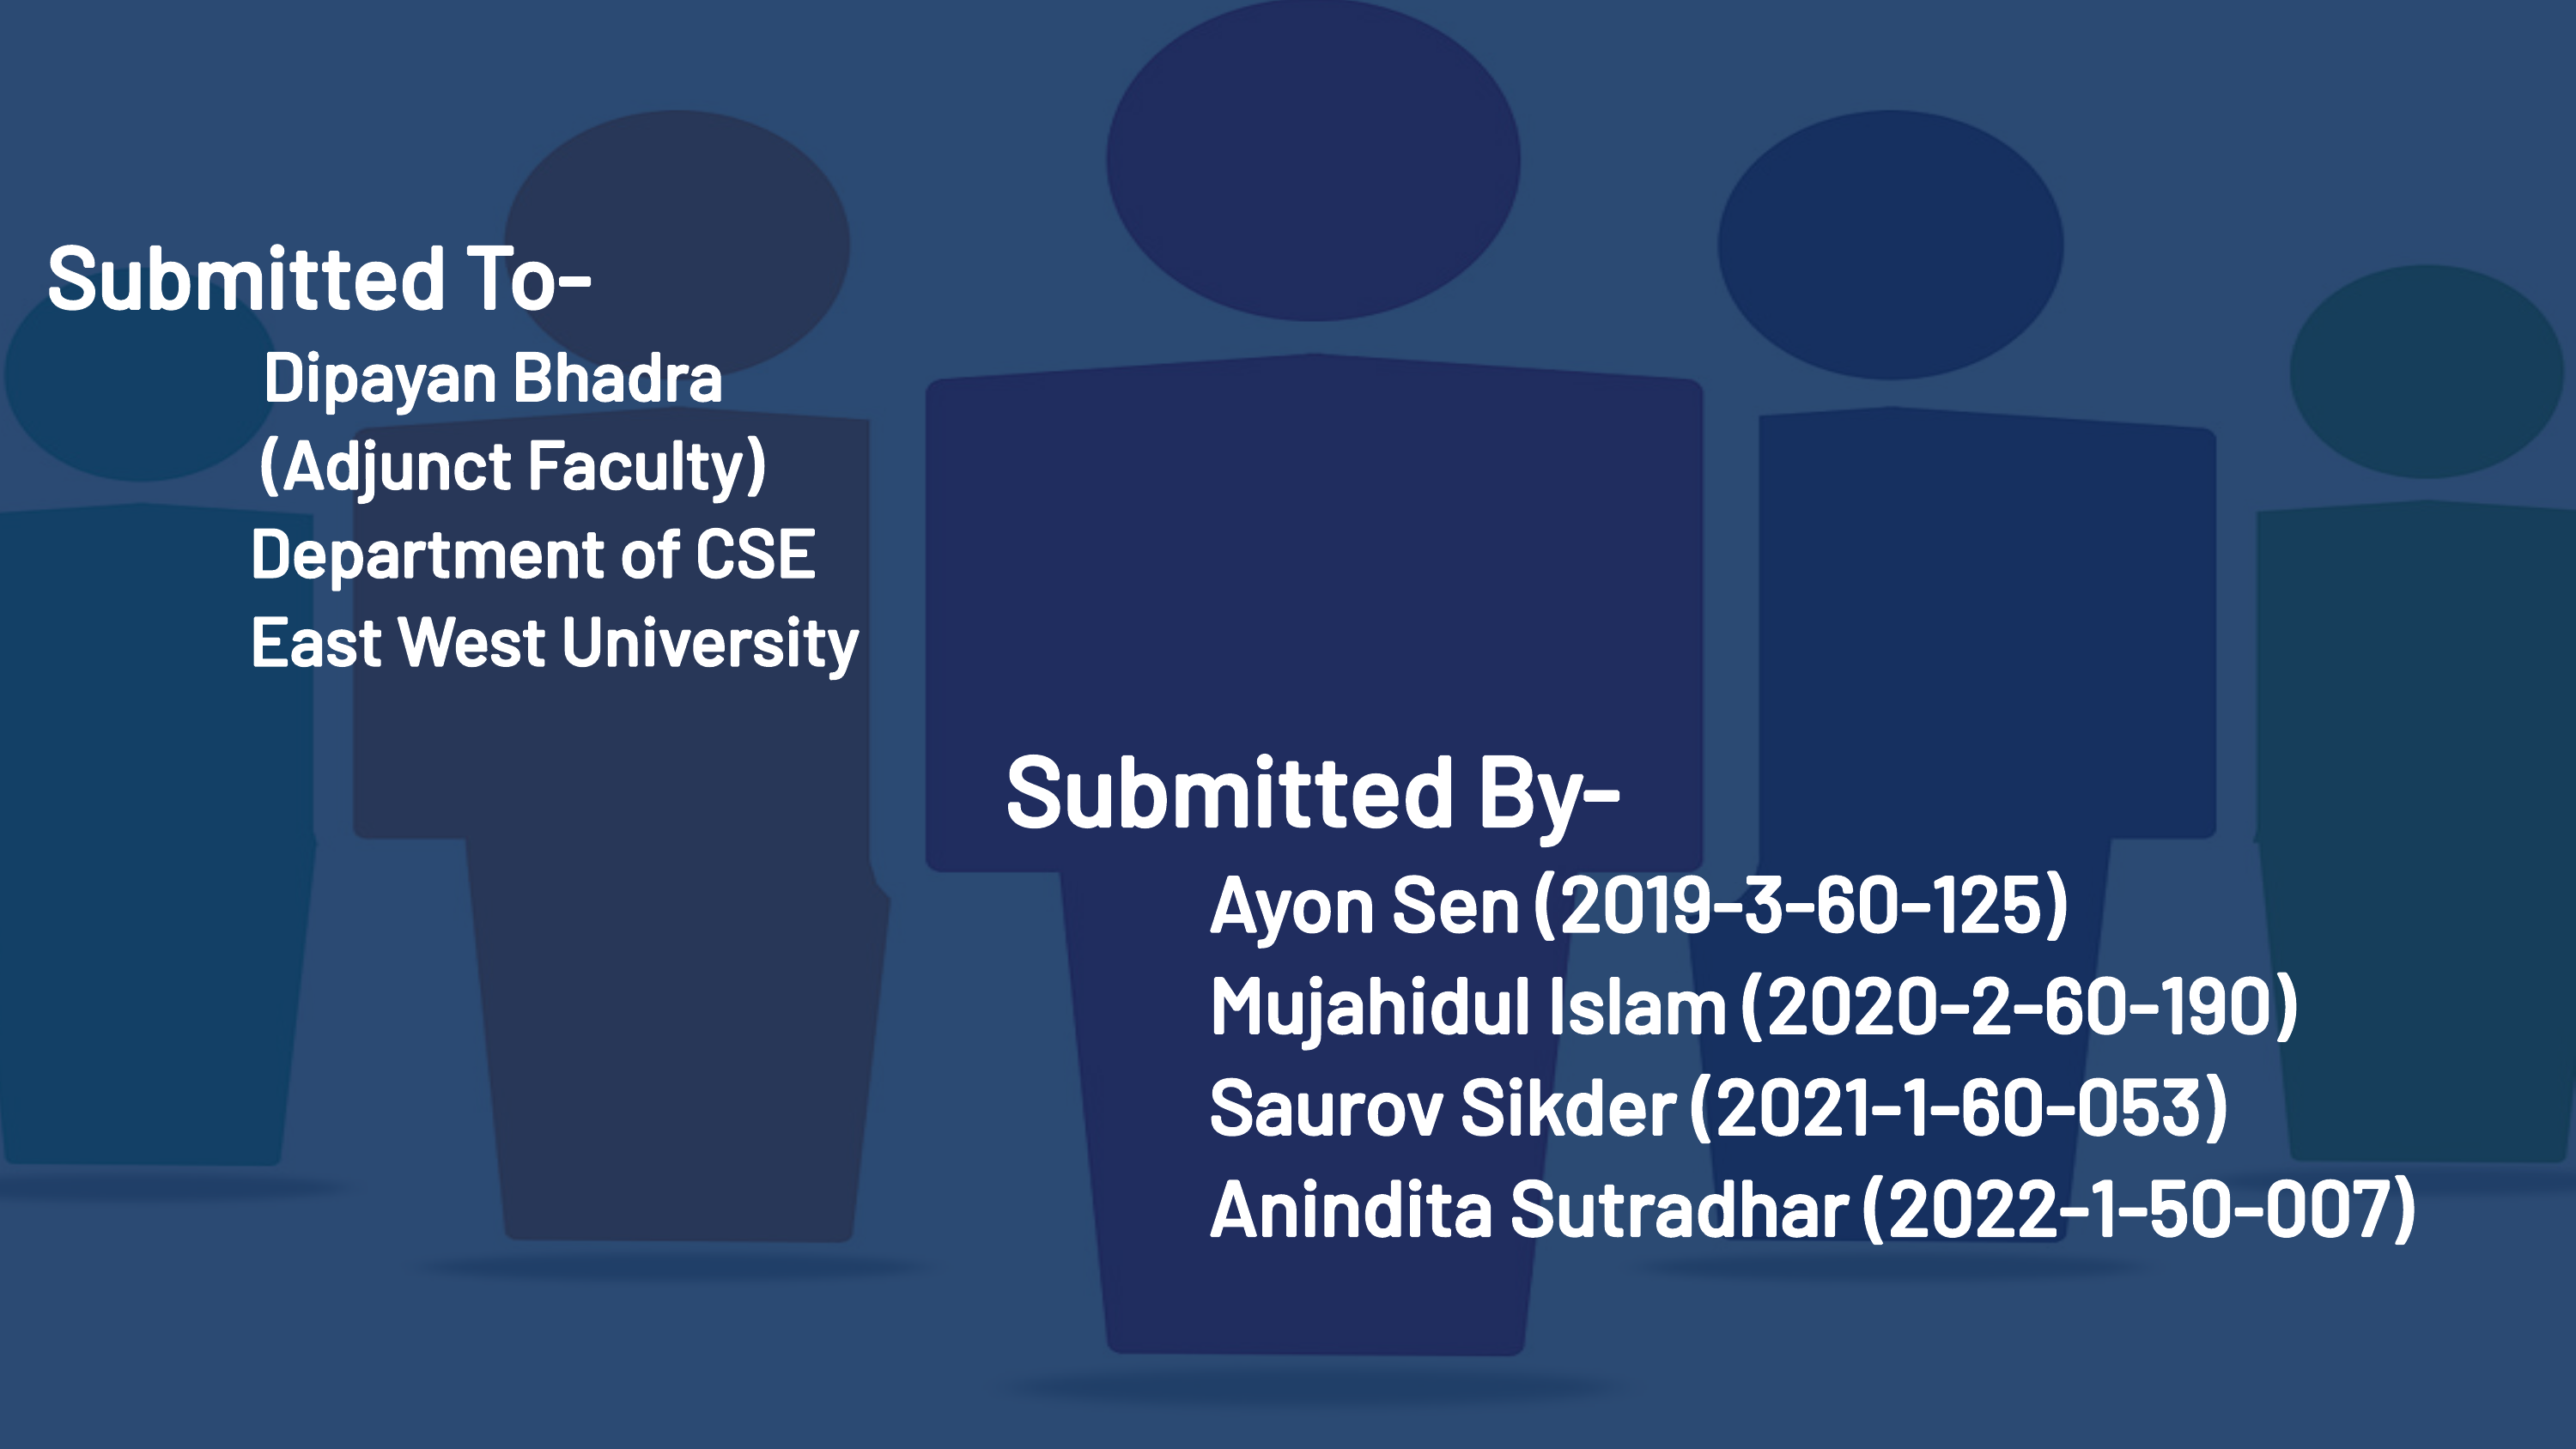

Submitted To-
                Dipayan Bhadra
                (Adjunct Faculty)
               Department of CSE
               East West University
Submitted By-
             Ayon Sen (2019-3-60-125)
             Mujahidul Islam (2020-2-60-190)
             Saurov Sikder (2021-1-60-053)
             Anindita Sutradhar (2022-1-50-007)